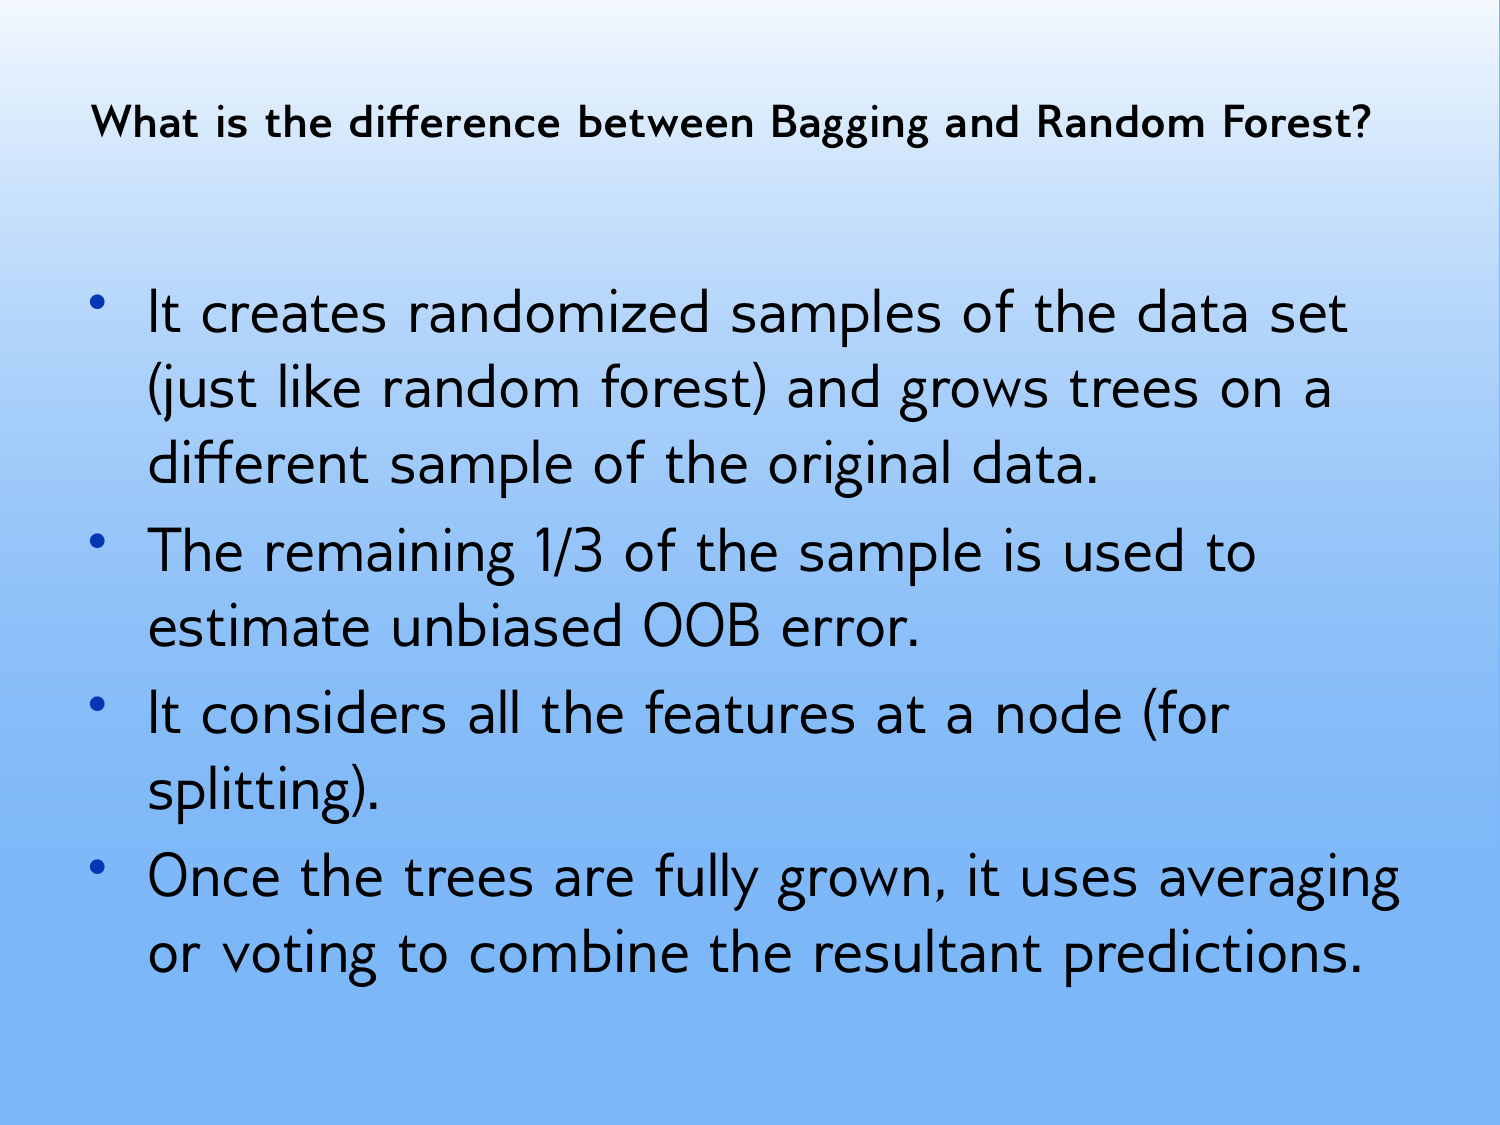

# What is the difference between Bagging and Random Forest?
It creates randomized samples of the data set (just like random forest) and grows trees on a different sample of the original data.
The remaining 1/3 of the sample is used to estimate unbiased OOB error.
It considers all the features at a node (for splitting).
Once the trees are fully grown, it uses averaging or voting to combine the resultant predictions.